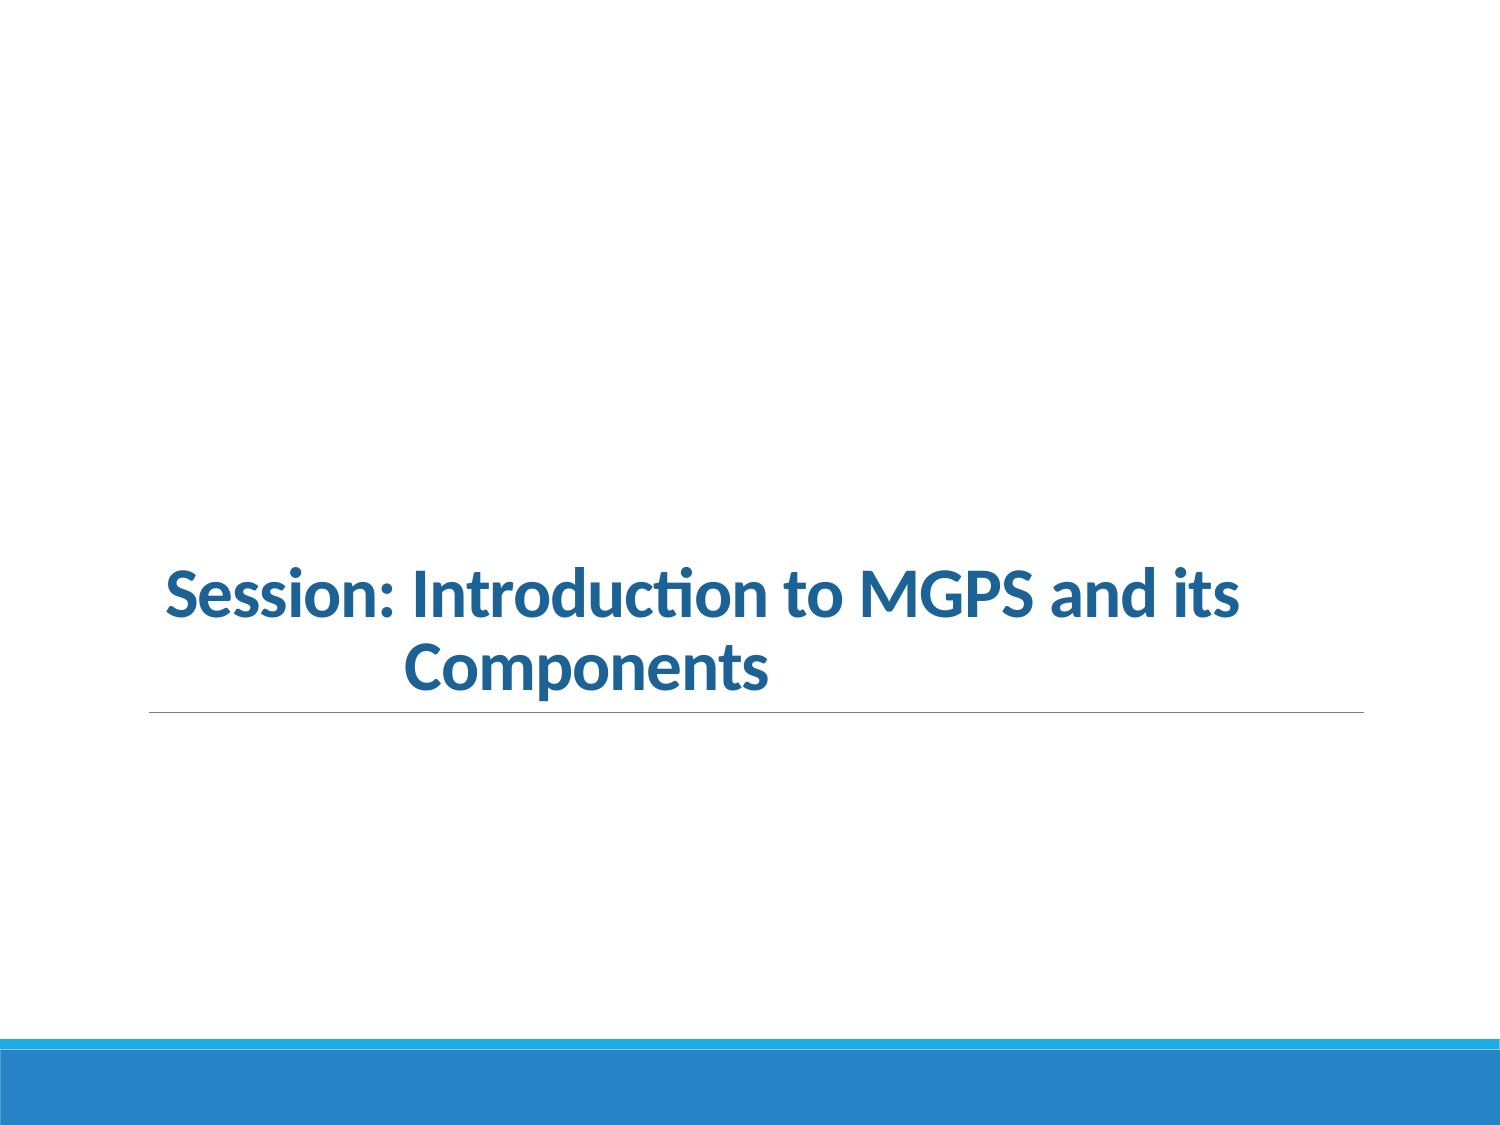

# Session: Introduction to MGPS and its Components